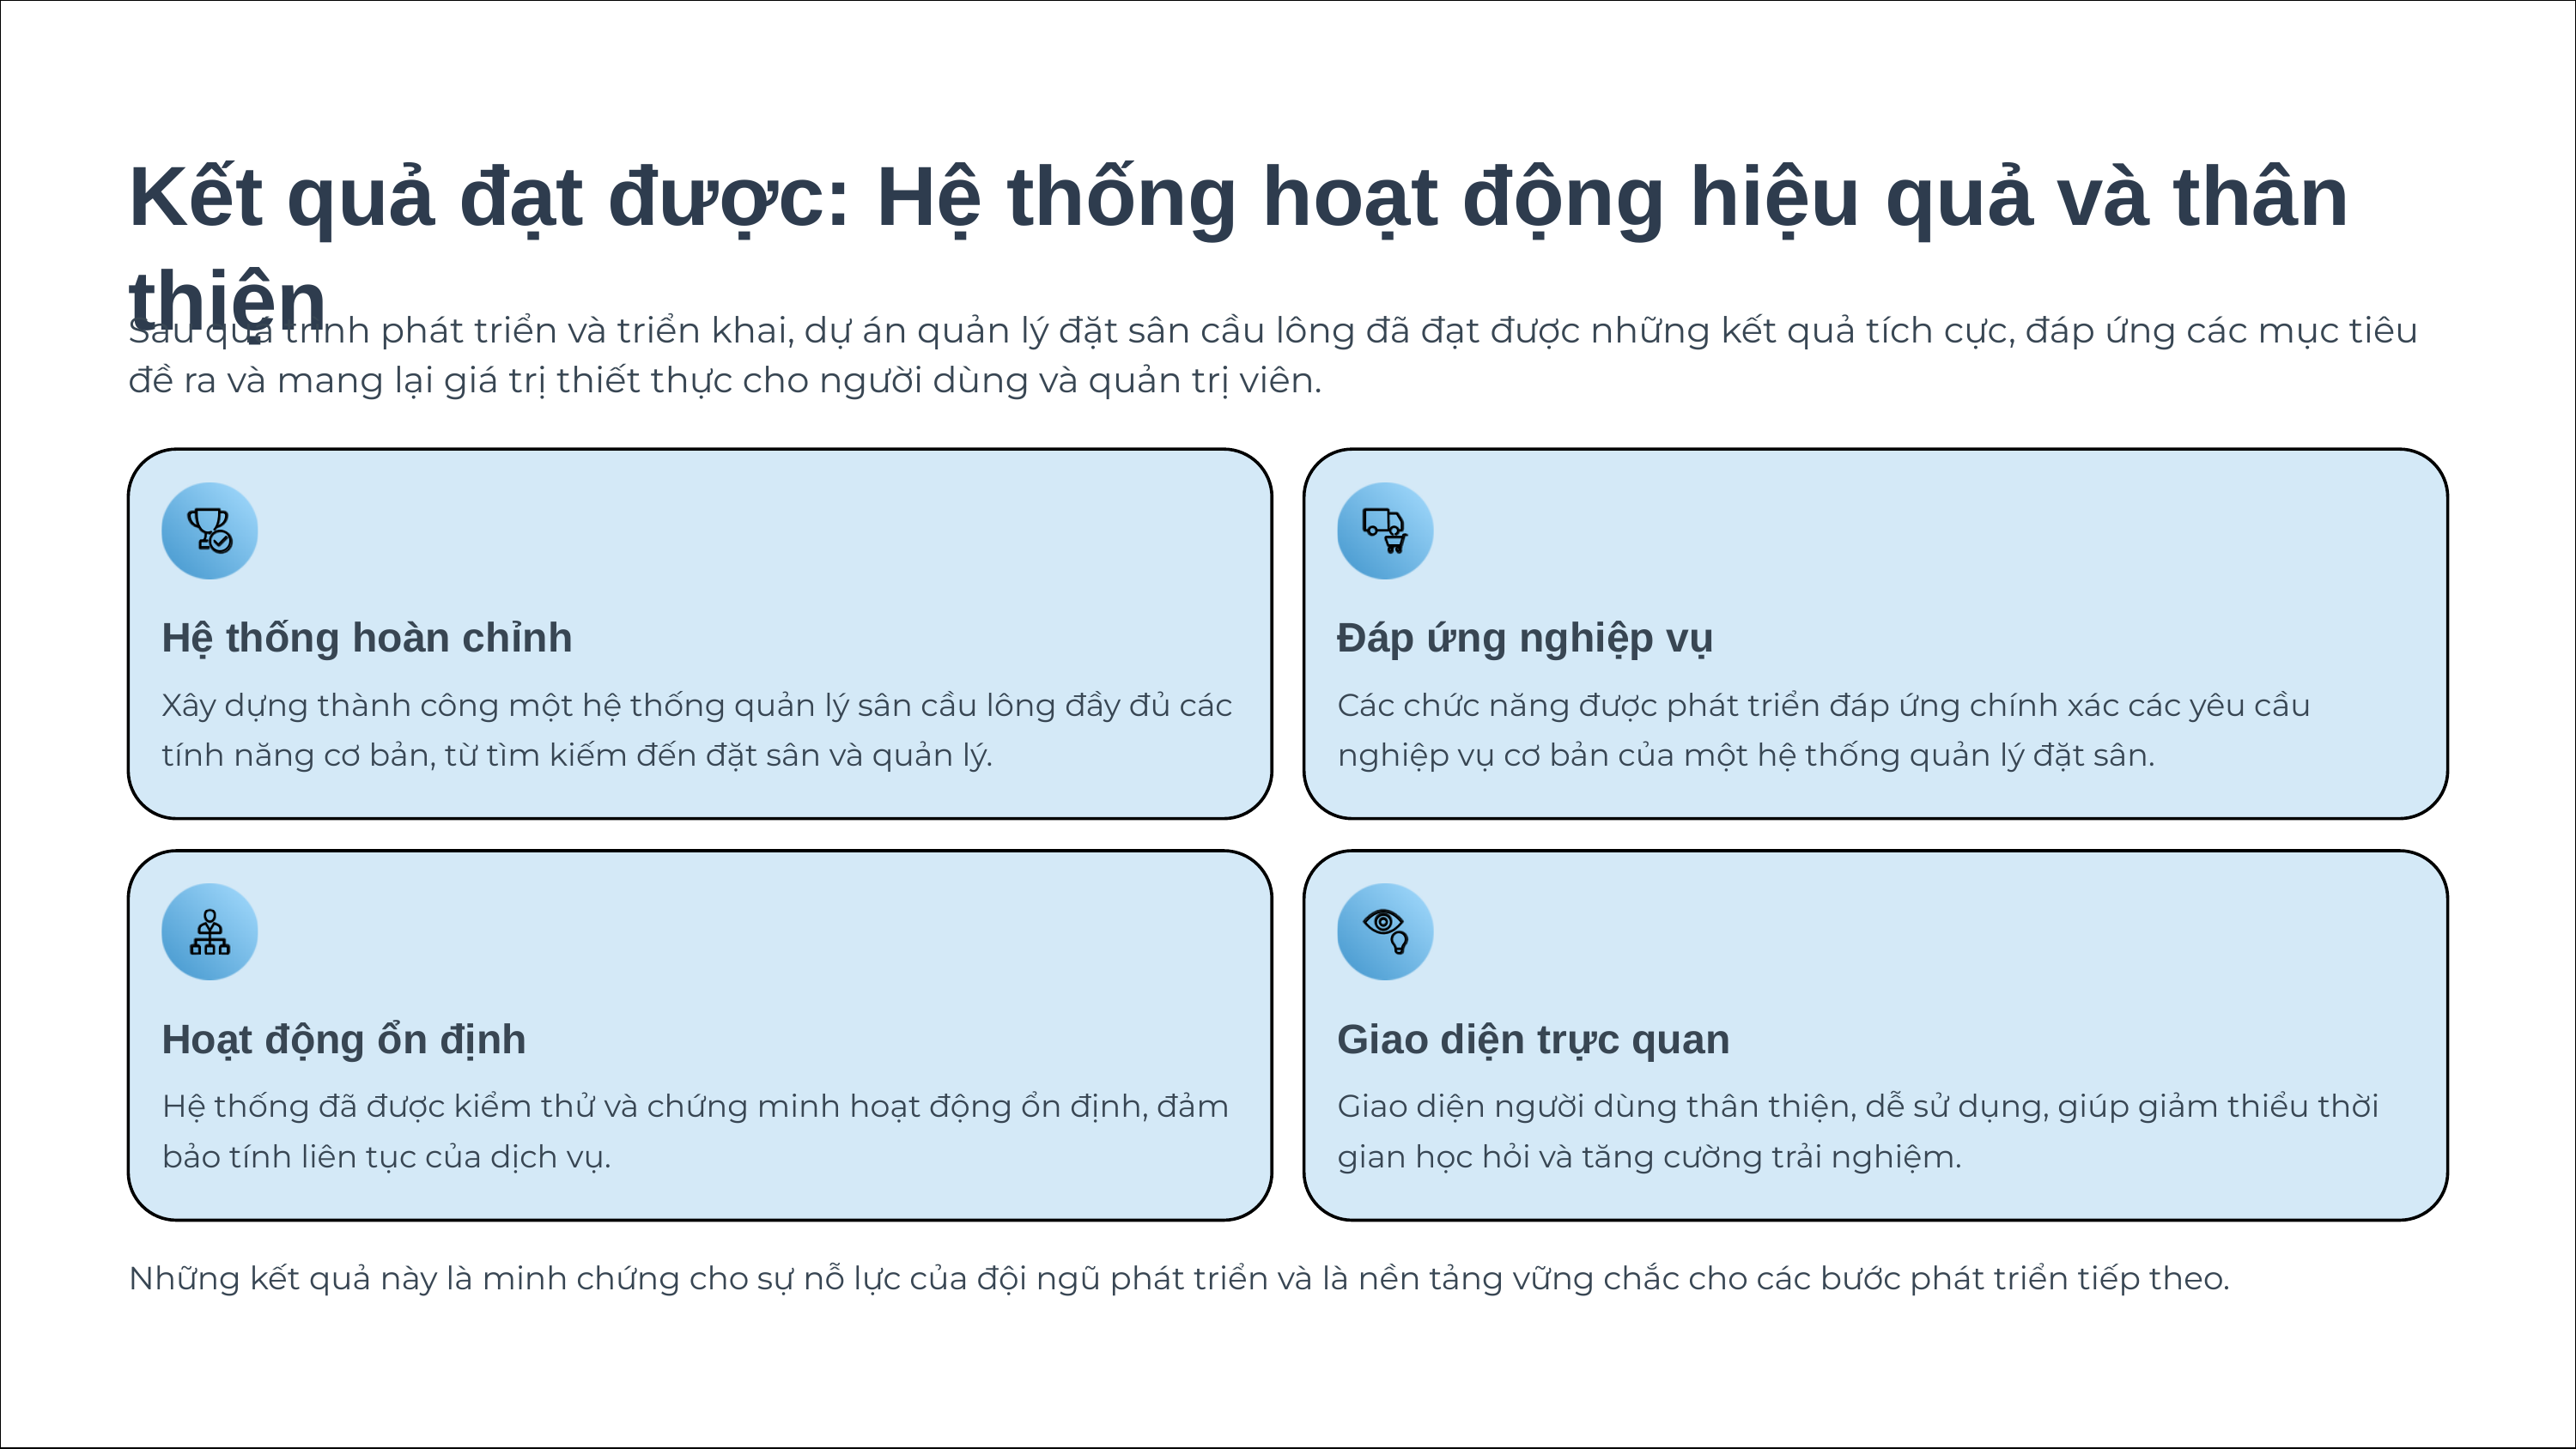

Kết quả đạt được: Hệ thống hoạt động hiệu quả và thân thiện
Sau quá trình phát triển và triển khai, dự án quản lý đặt sân cầu lông đã đạt được những kết quả tích cực, đáp ứng các mục tiêu đề ra và mang lại giá trị thiết thực cho người dùng và quản trị viên.

Hệ thống hoàn chỉnh
Đáp ứng nghiệp vụ
Xây dựng thành công một hệ thống quản lý sân cầu lông đầy đủ các tính năng cơ bản, từ tìm kiếm đến đặt sân và quản lý.
Các chức năng được phát triển đáp ứng chính xác các yêu cầu nghiệp vụ cơ bản của một hệ thống quản lý đặt sân.

Hoạt động ổn định
Giao diện trực quan
Hệ thống đã được kiểm thử và chứng minh hoạt động ổn định, đảm bảo tính liên tục của dịch vụ.
Giao diện người dùng thân thiện, dễ sử dụng, giúp giảm thiểu thời gian học hỏi và tăng cường trải nghiệm.
Những kết quả này là minh chứng cho sự nỗ lực của đội ngũ phát triển và là nền tảng vững chắc cho các bước phát triển tiếp theo.